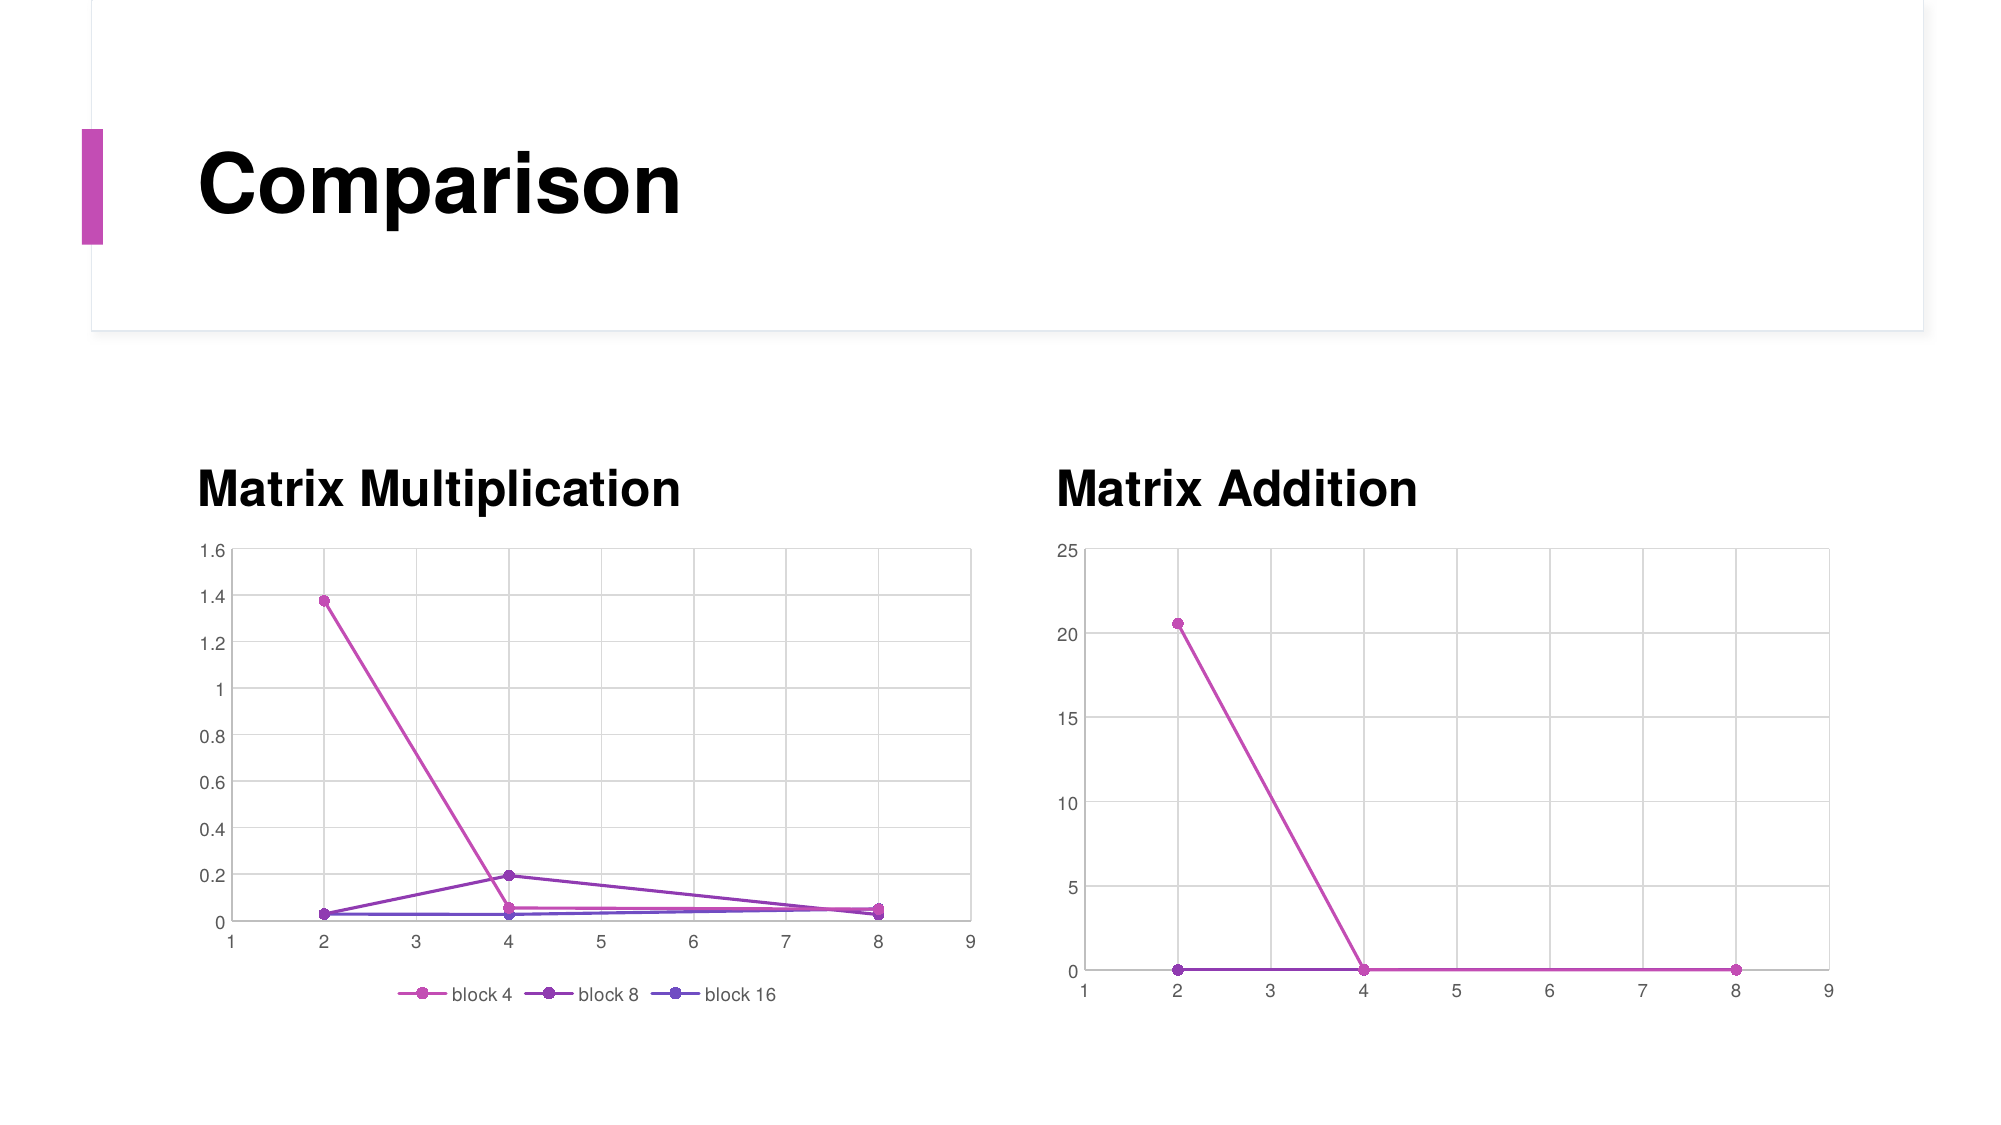

# Comparison
Matrix Multiplication
Matrix Addition

### Chart

| Category |  |  |  |
|---|---|---|---|

### Chart

| Category |  |  |  |
|---|---|---|---|